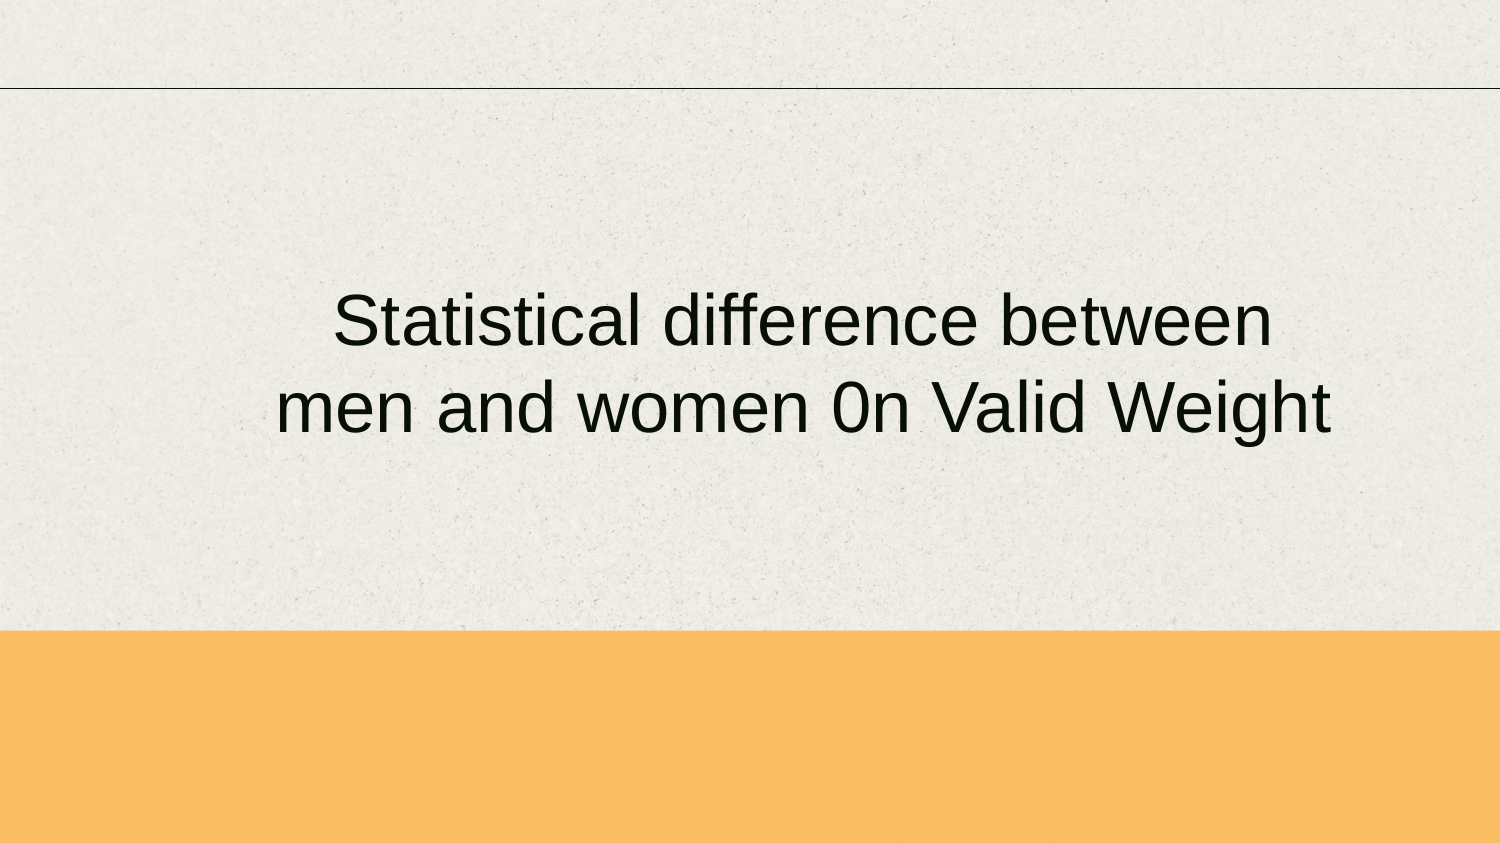

# Statistical difference between men and women 0n Valid Weight